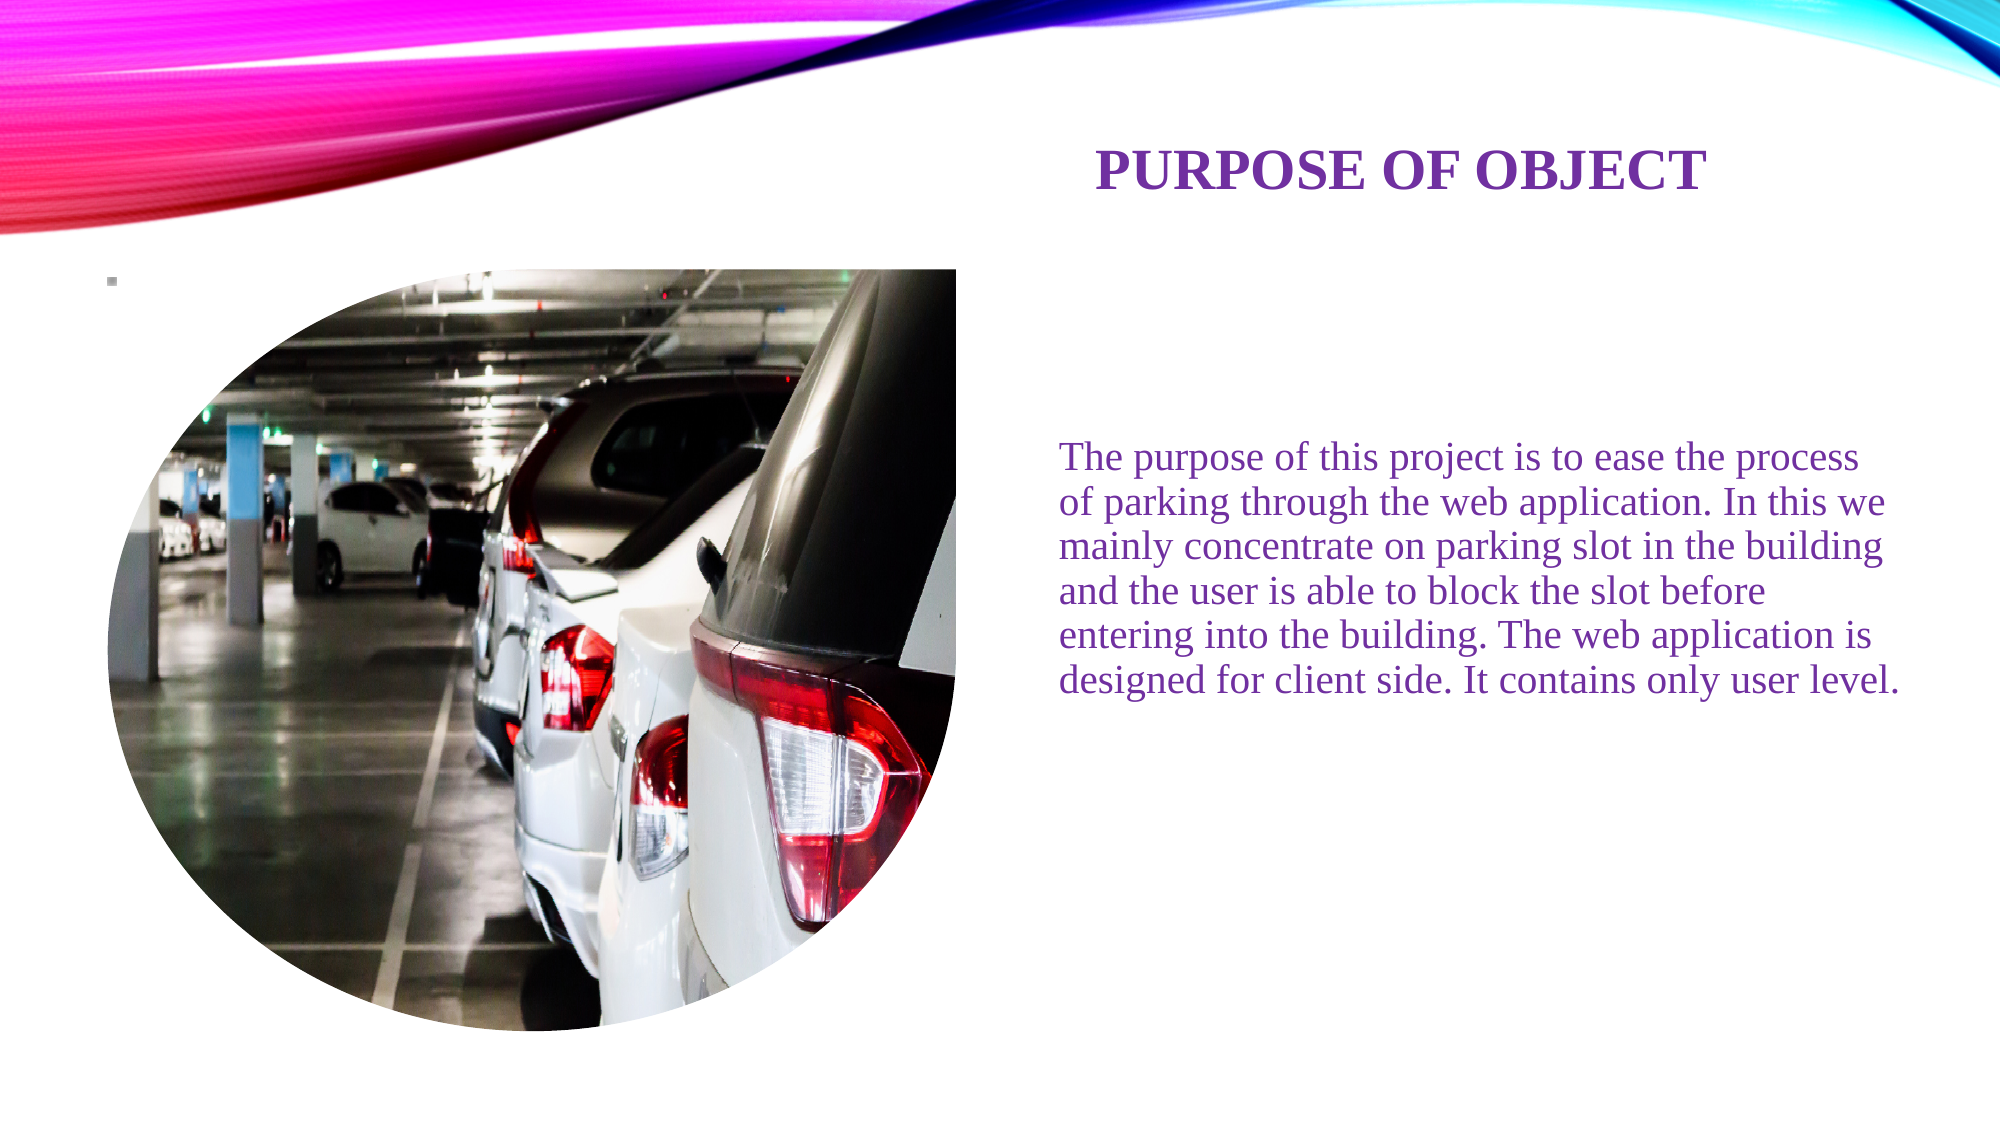

# Purpose of object

The purpose of this project is to ease the process of parking through the web application. In this we mainly concentrate on parking slot in the building and the user is able to block the slot before entering into the building. The web application is designed for client side. It contains only user level.